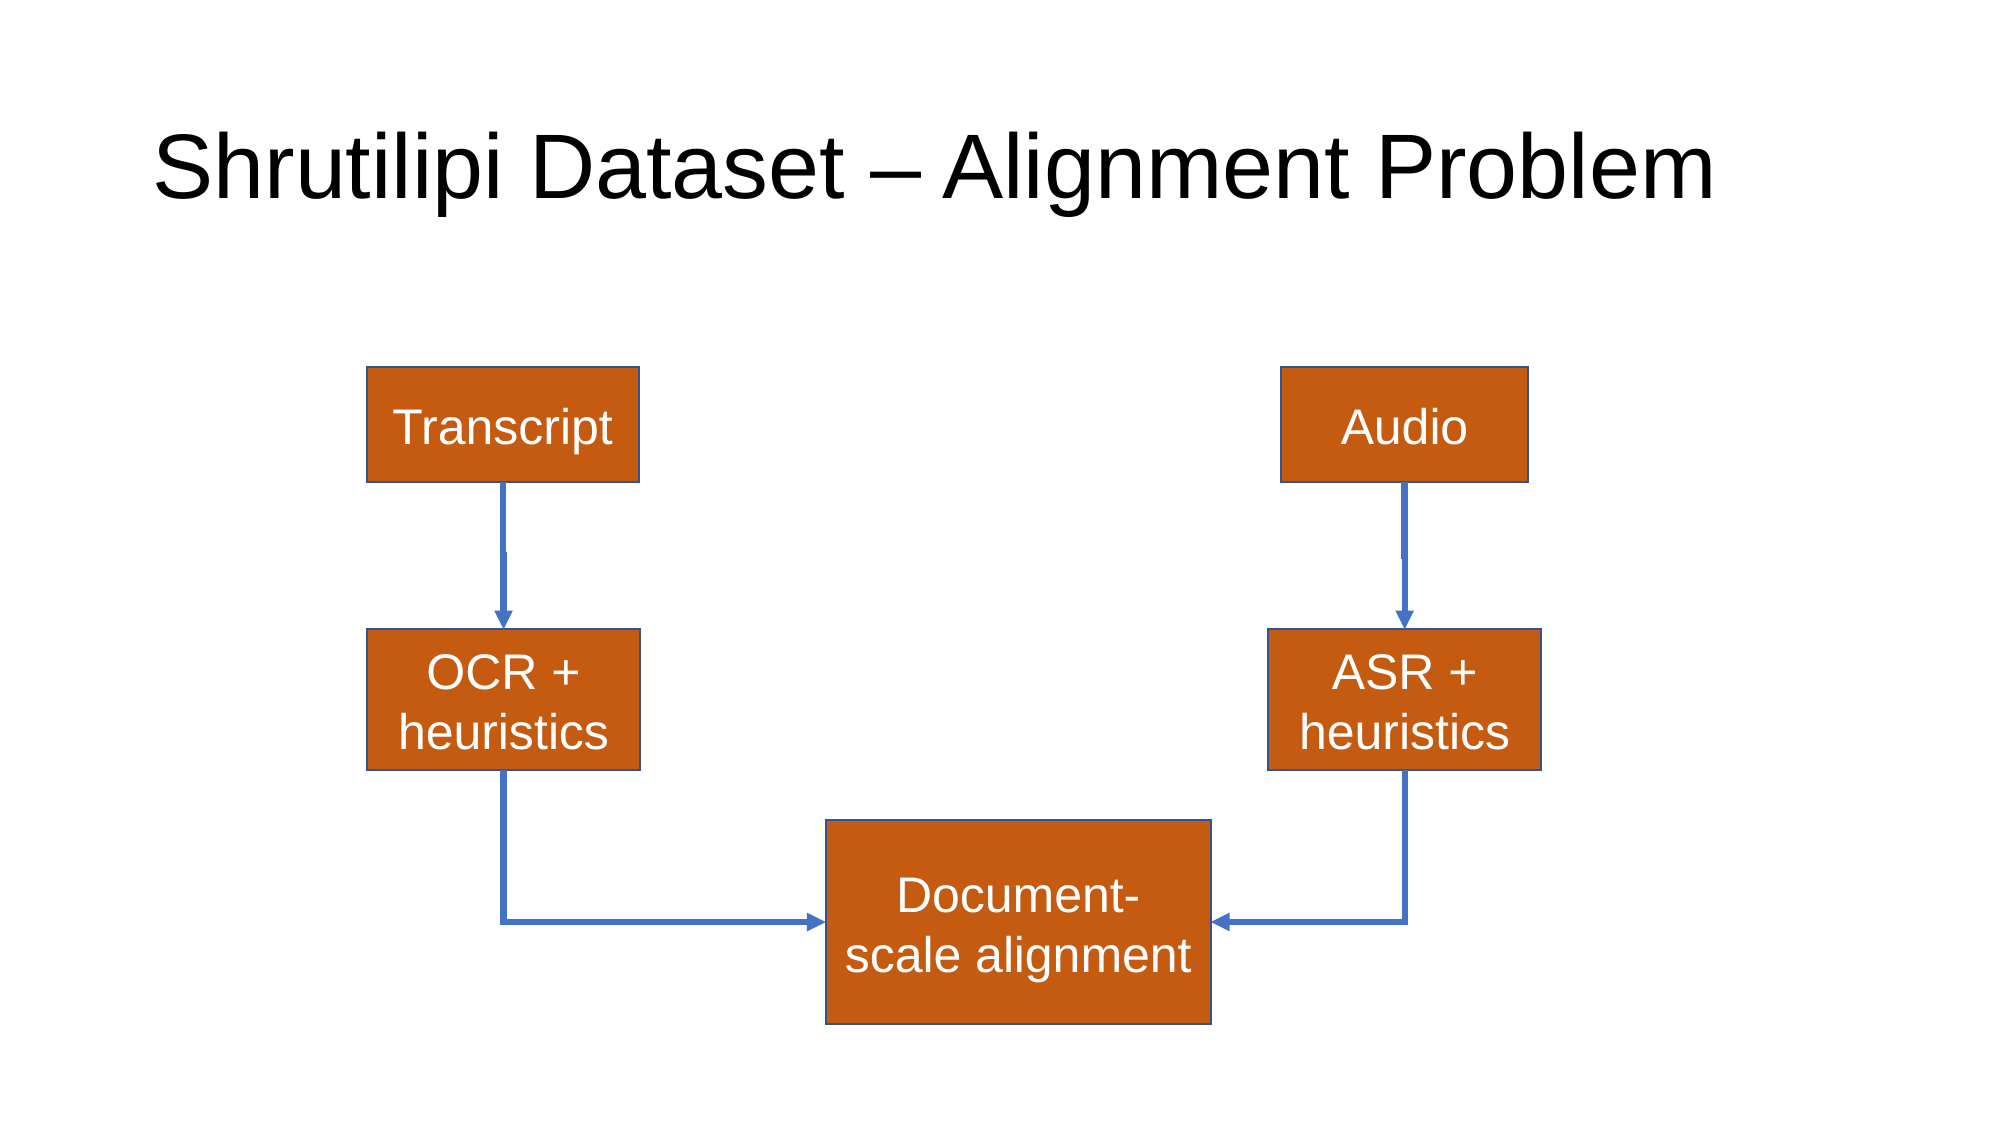

# Shrutilipi Dataset – Alignment Problem
Audio
Transcript
OCR + heuristics
ASR + heuristics
Document-scale alignment